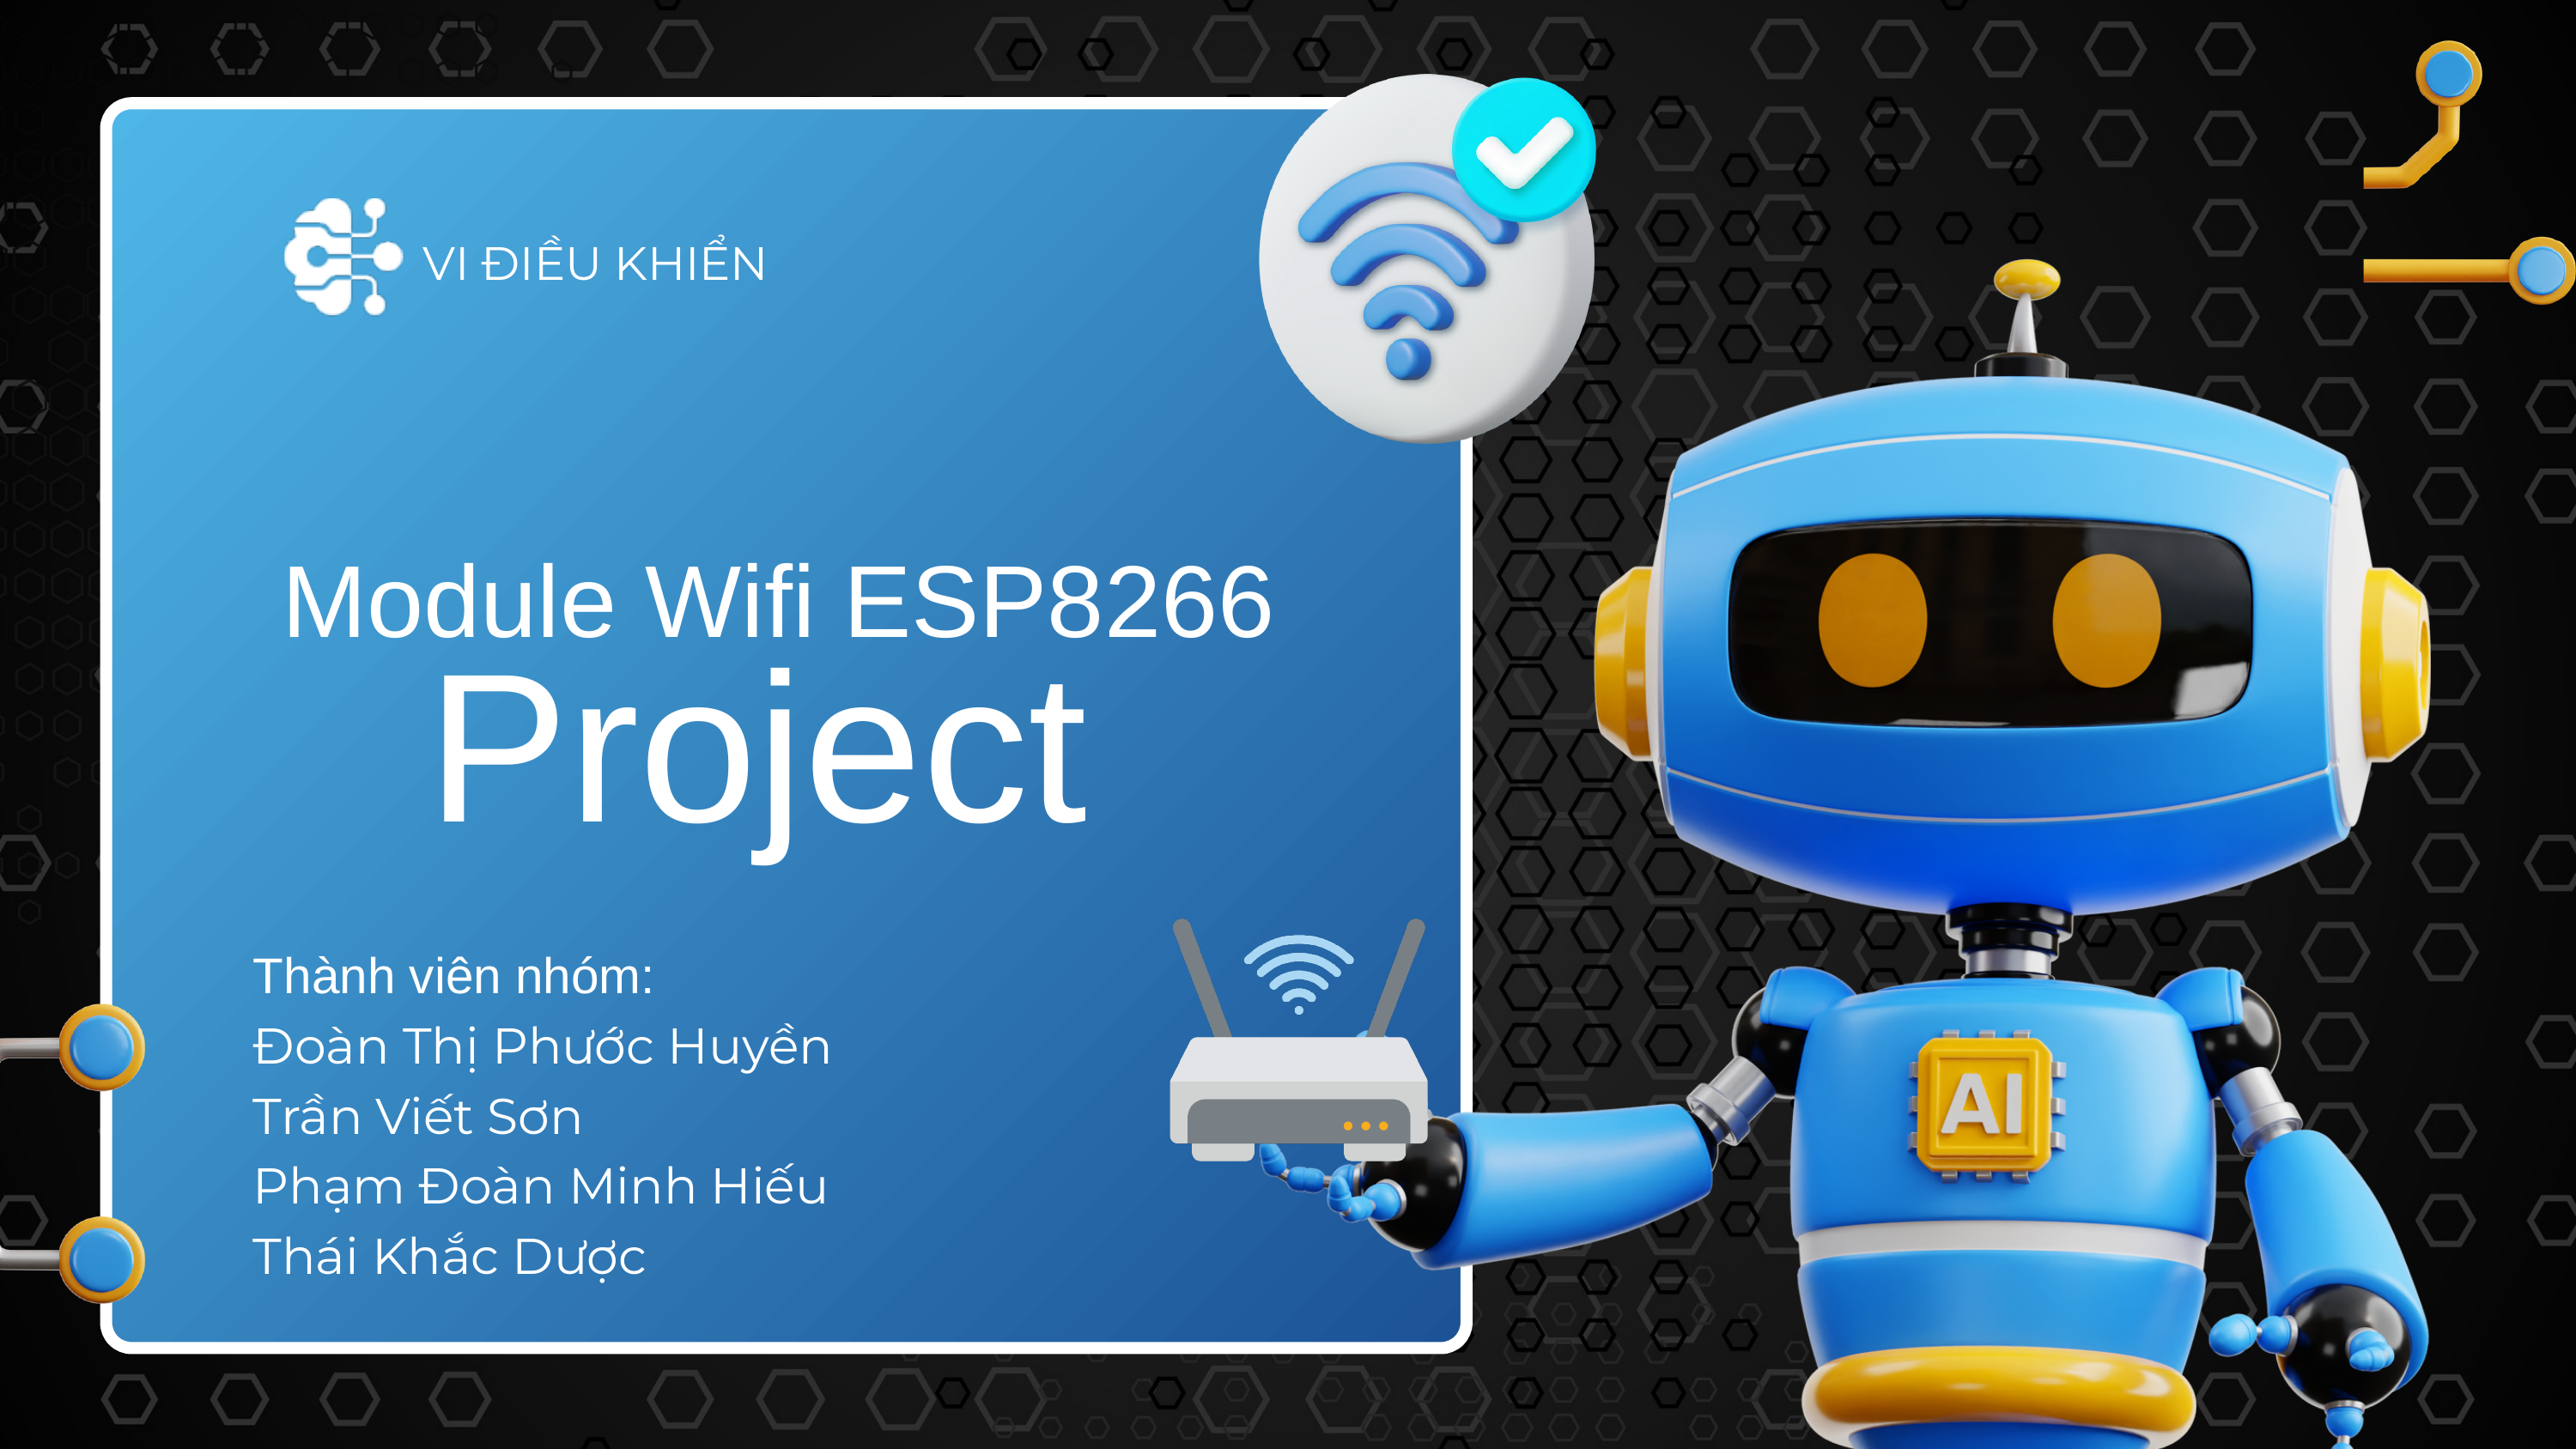

VI ĐIỀU KHIỂN

Module Wifi ESP8266
Project

Thành viên nhóm:
Đoàn Thị Phước Huyền
Trần Viết Sơn
Phạm Đoàn Minh Hiếu
Thái Khắc Dược